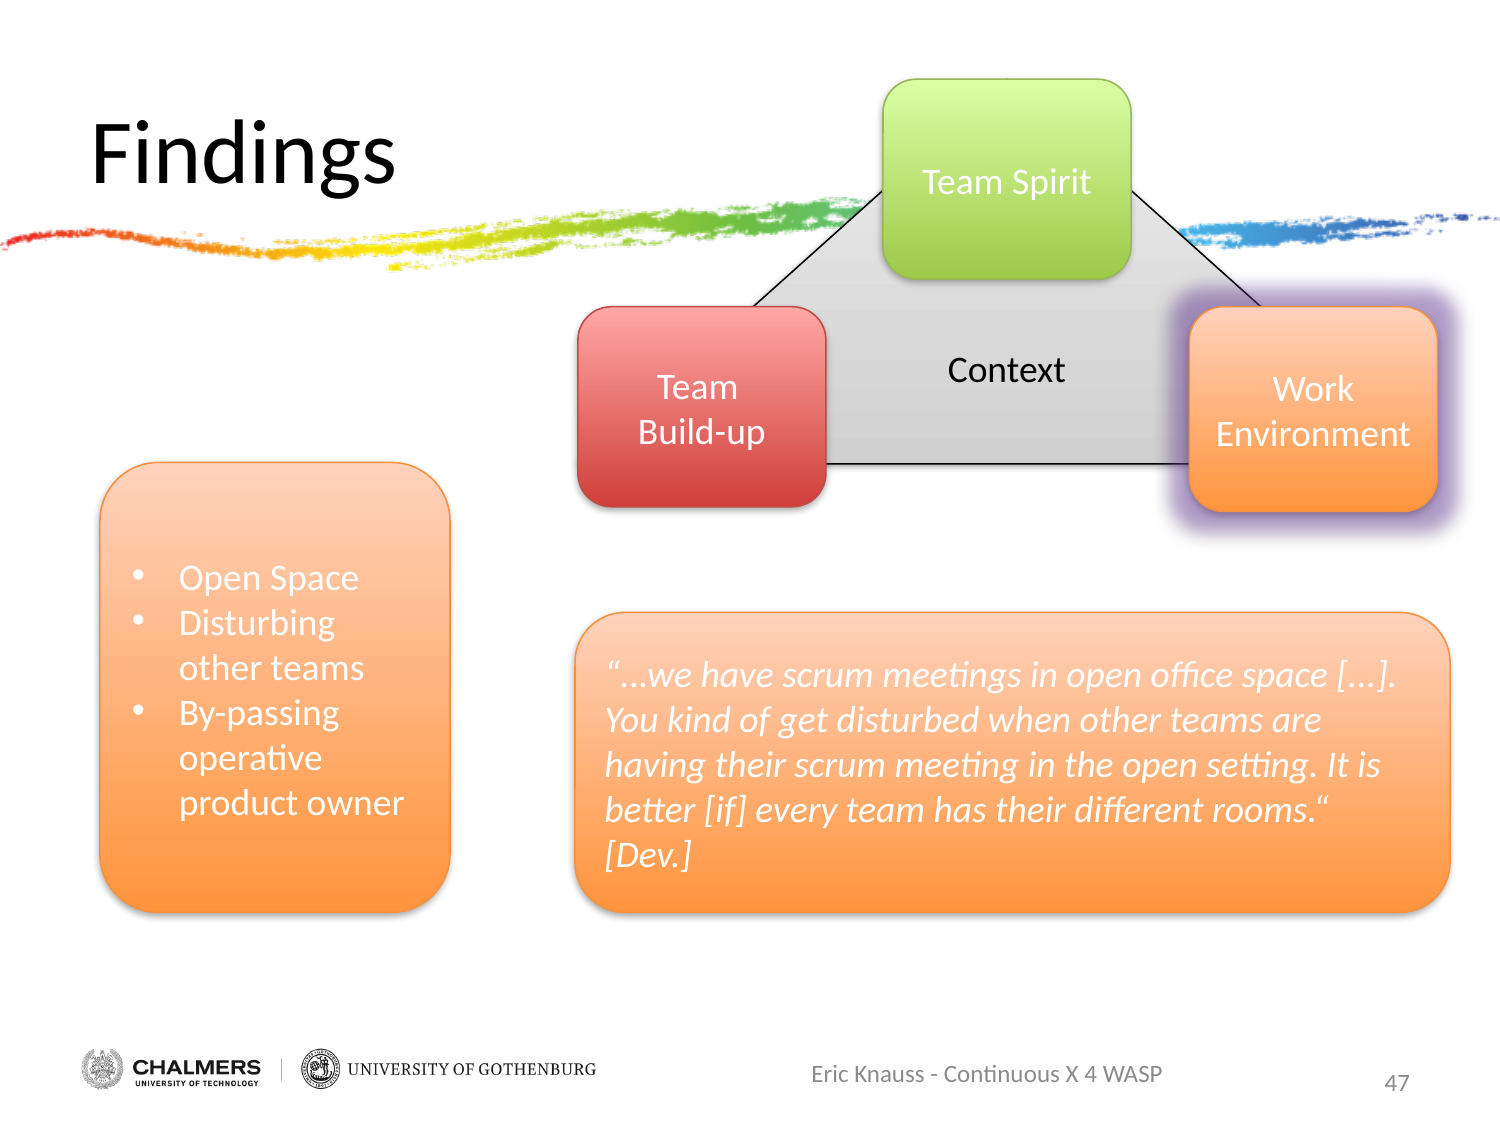

# Findings
Context
Team Spirit
Team
Build-up
Work Environment
Open Space
Disturbing other teams
By-passing operative product owner
“...we have scrum meetings in open office space [...]. You kind of get disturbed when other teams are having their scrum meeting in the open setting. It is better [if] every team has their different rooms.“ [Dev.]
Eric Knauss - Continuous X 4 WASP
47